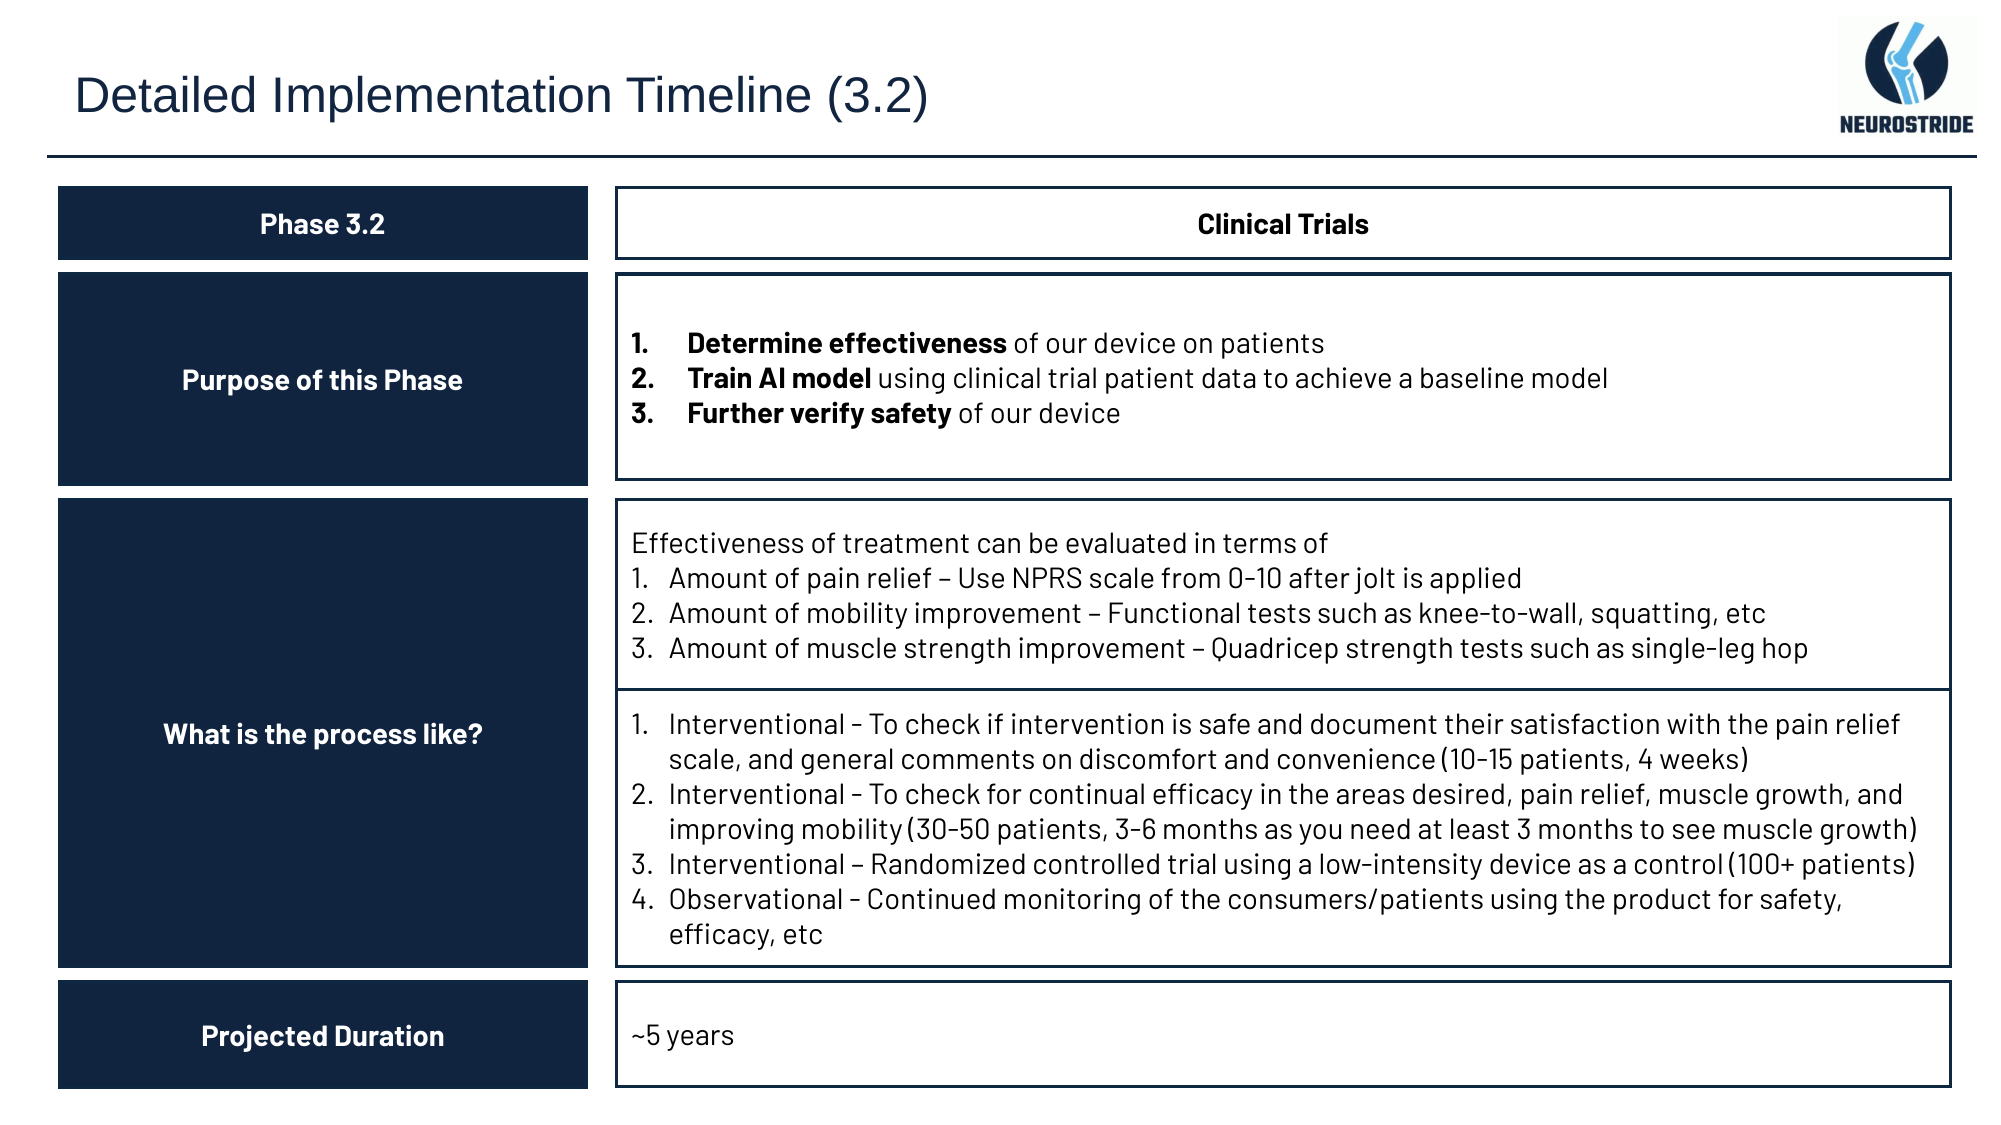

Detailed Implementation Timeline (3.2)
Clinical Trials
Phase 3.2
Determine effectiveness of our device on patients
Train AI model using clinical trial patient data to achieve a baseline model
Further verify safety of our device
Purpose of this Phase
What is the process like?
Effectiveness of treatment can be evaluated in terms of
Amount of pain relief – Use NPRS scale from 0-10 after jolt is applied
Amount of mobility improvement – Functional tests such as knee-to-wall, squatting, etc
Amount of muscle strength improvement – Quadricep strength tests such as single-leg hop
Interventional - To check if intervention is safe and document their satisfaction with the pain relief scale, and general comments on discomfort and convenience (10-15 patients, 4 weeks)
Interventional - To check for continual efficacy in the areas desired, pain relief, muscle growth, and improving mobility (30-50 patients, 3-6 months as you need at least 3 months to see muscle growth)
Interventional – Randomized controlled trial using a low-intensity device as a control (100+ patients)
Observational - Continued monitoring of the consumers/patients using the product for safety, efficacy, etc
~5 years
Projected Duration